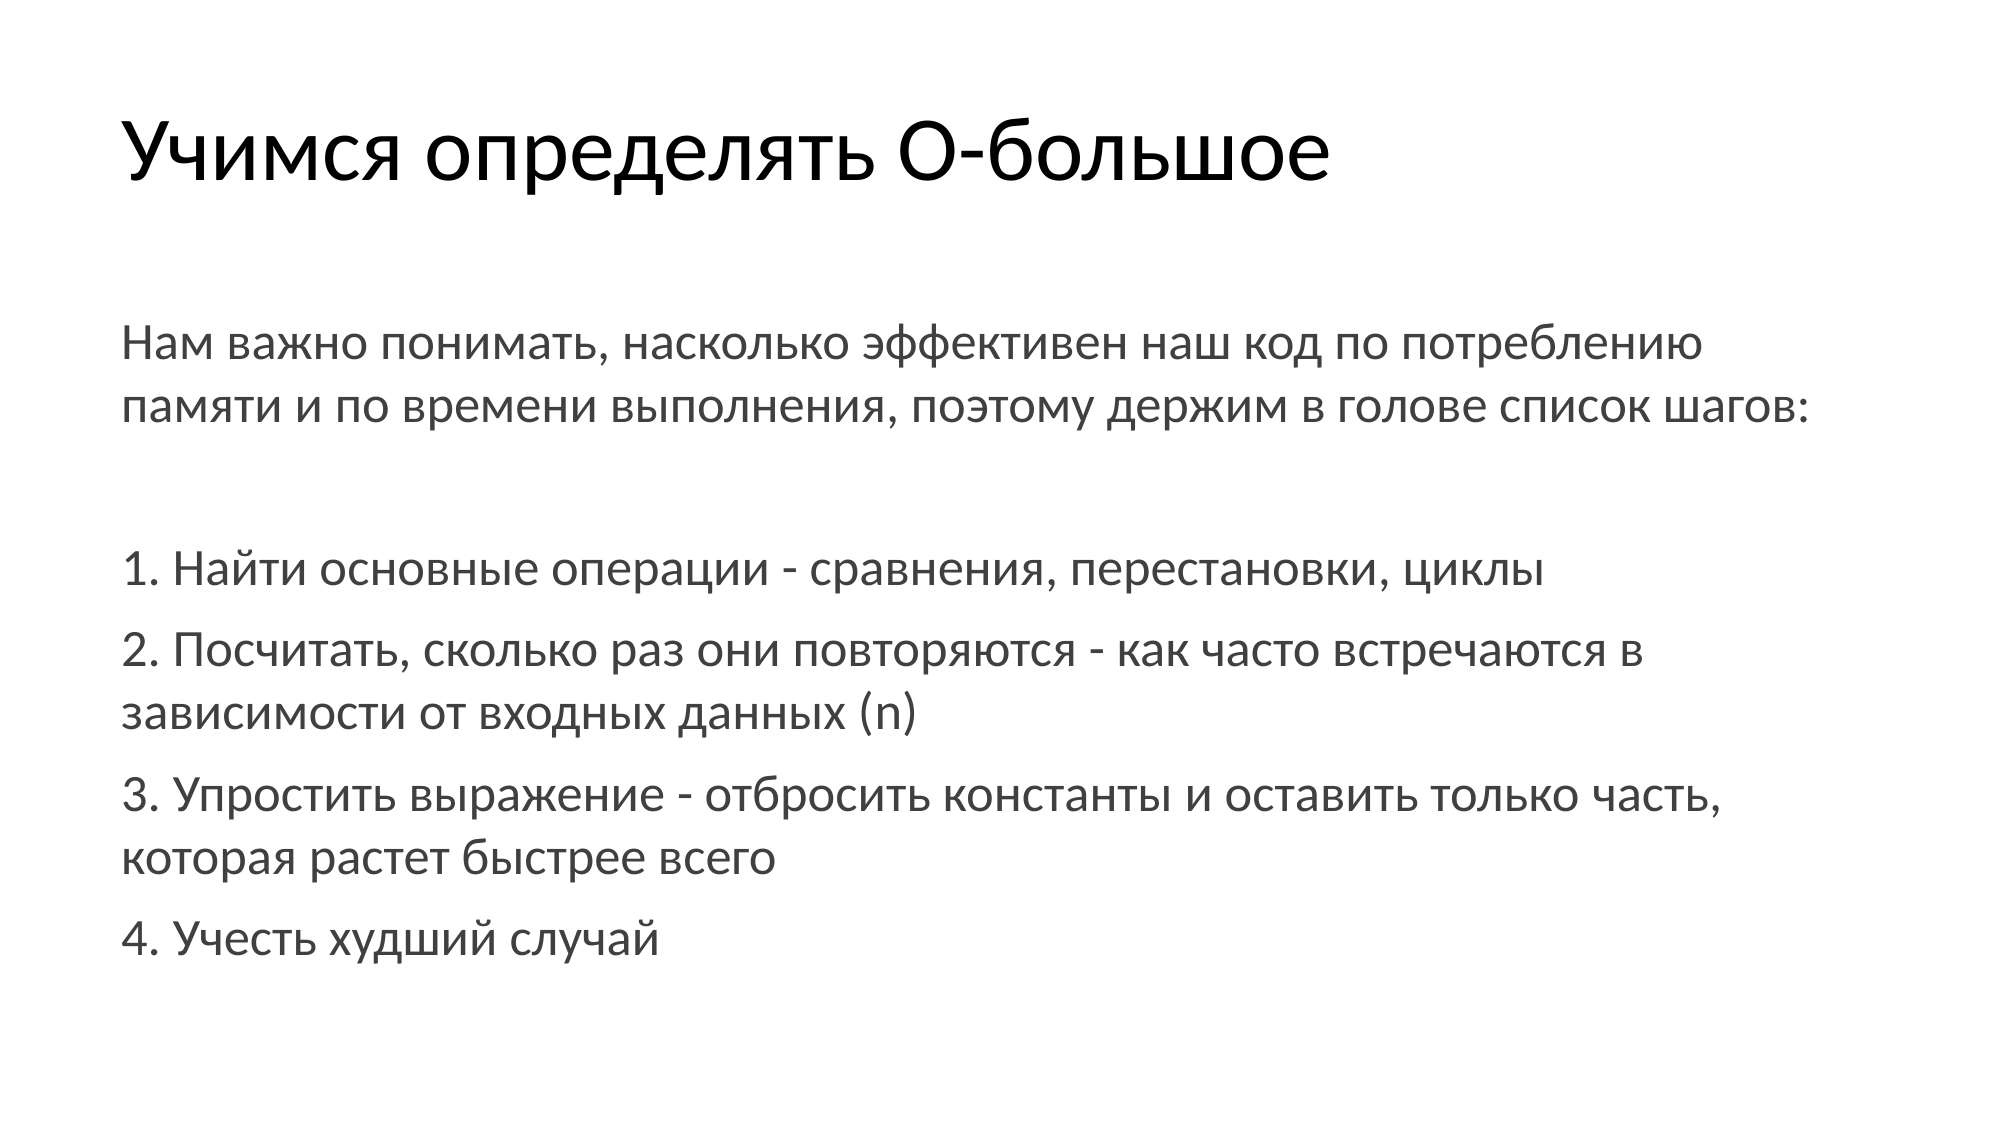

# Учимся определять О-большое
Нам важно понимать, насколько эффективен наш код по потреблению памяти и по времени выполнения, поэтому держим в голове список шагов:

1. Найти основные операции - сравнения, перестановки, циклы
2. Посчитать, сколько раз они повторяются - как часто встречаются в зависимости от входных данных (n)
3. Упростить выражение - отбросить константы и оставить только часть, которая растет быстрее всего
4. Учесть худший случай